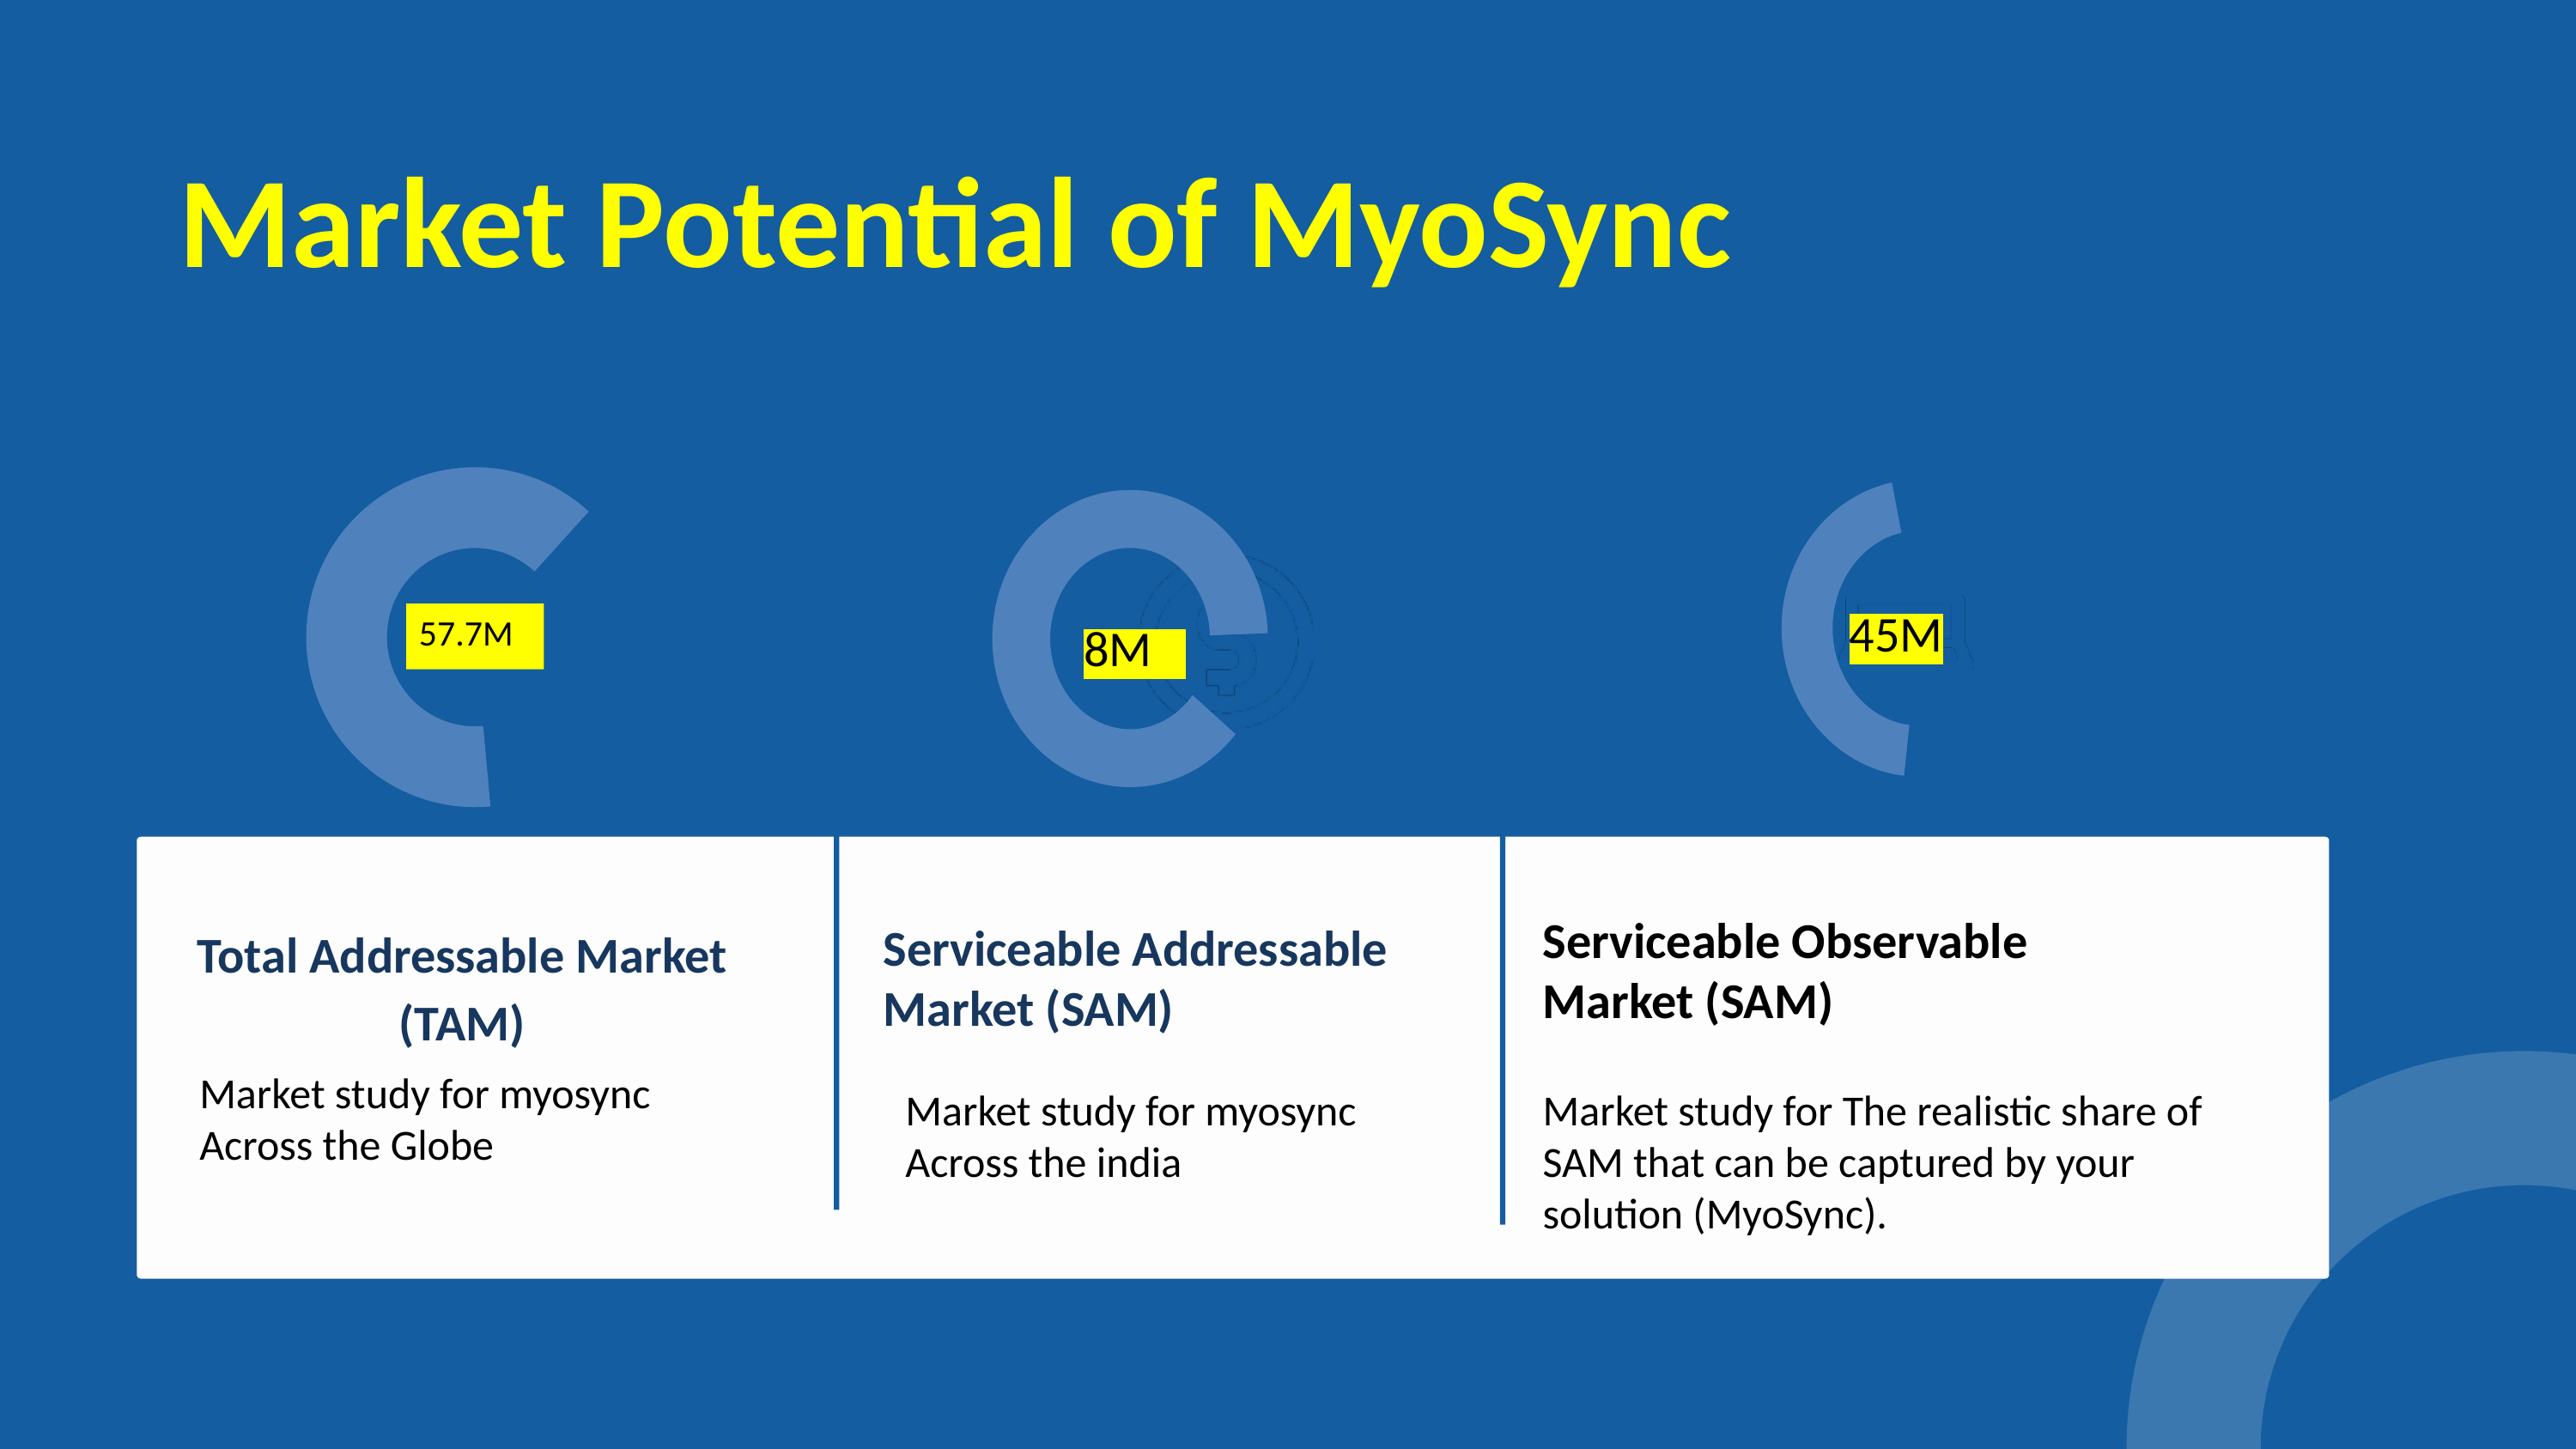

Market Potential of MyoSync

45M
57.7M

8M

Serviceable Observable Market (SAM)

Serviceable Addressable Market (SAM)
Total Addressable Market (TAM)
Market study for myosync Across the Globe
Market study for myosync Across the india
Market study for The realistic share of SAM that can be captured by your solution (MyoSync).